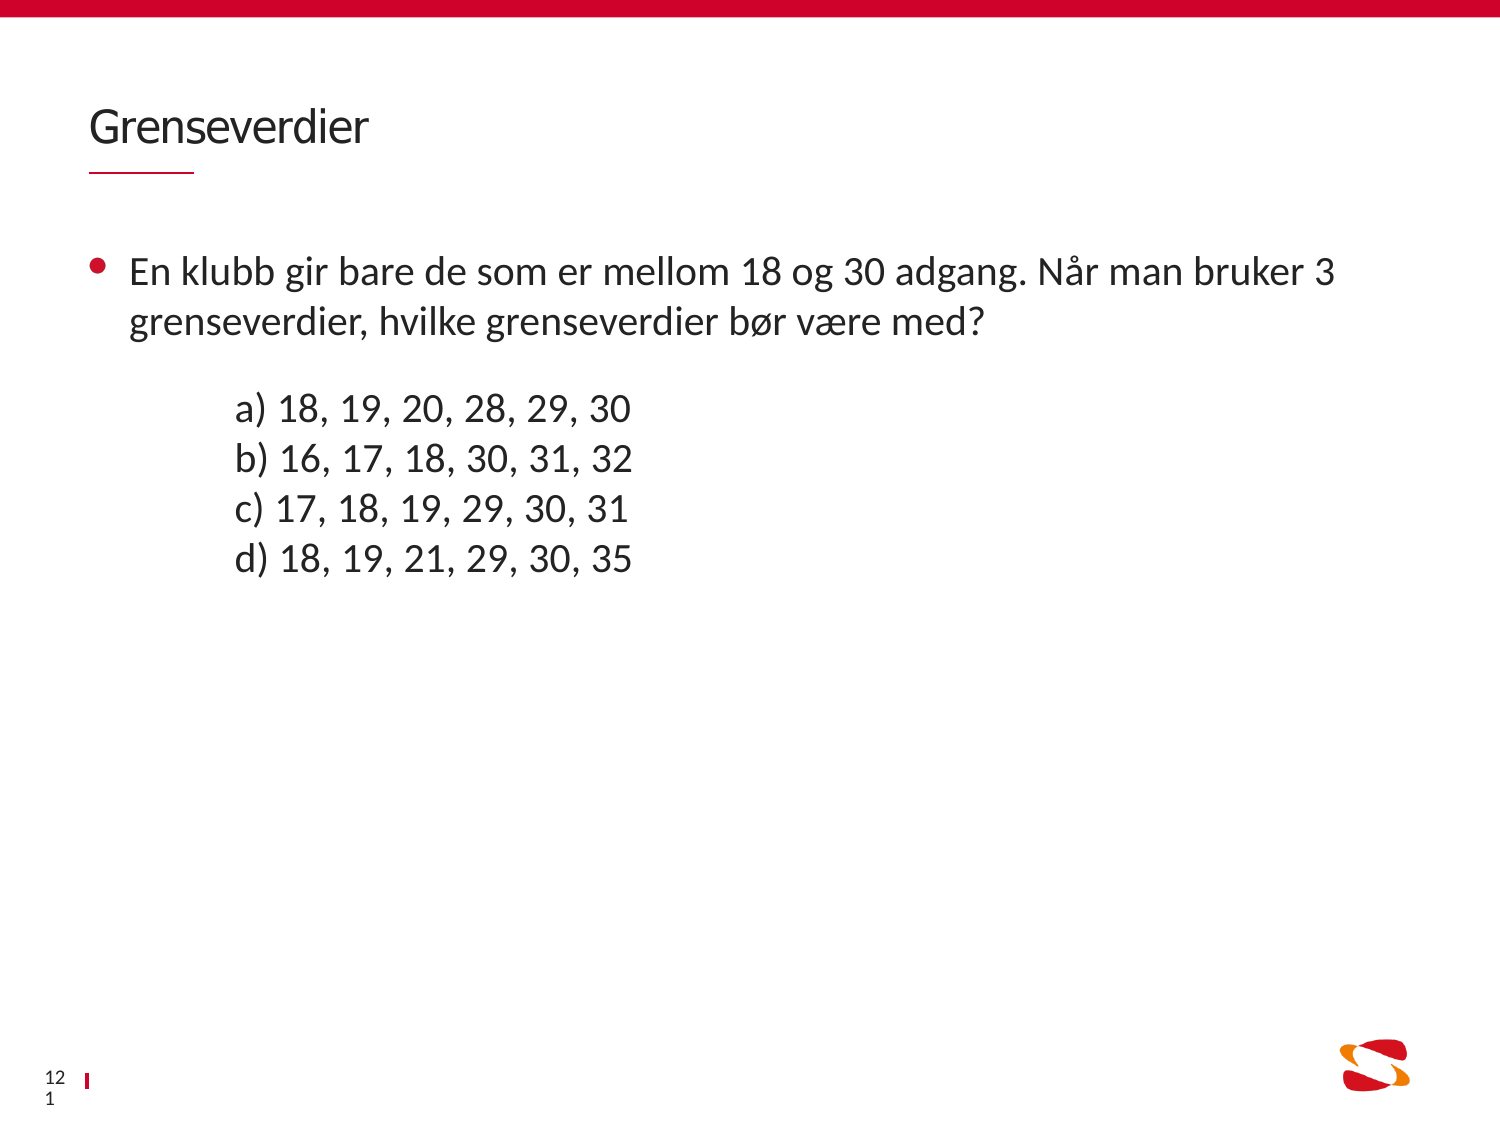

# Grenseverdier
En klubb gir bare de som er mellom 18 og 30 adgang. Når man bruker 3 grenseverdier, hvilke grenseverdier bør være med?
	a) 18, 19, 20, 28, 29, 30
	b) 16, 17, 18, 30, 31, 32
	c) 17, 18, 19, 29, 30, 31
	d) 18, 19, 21, 29, 30, 35

121